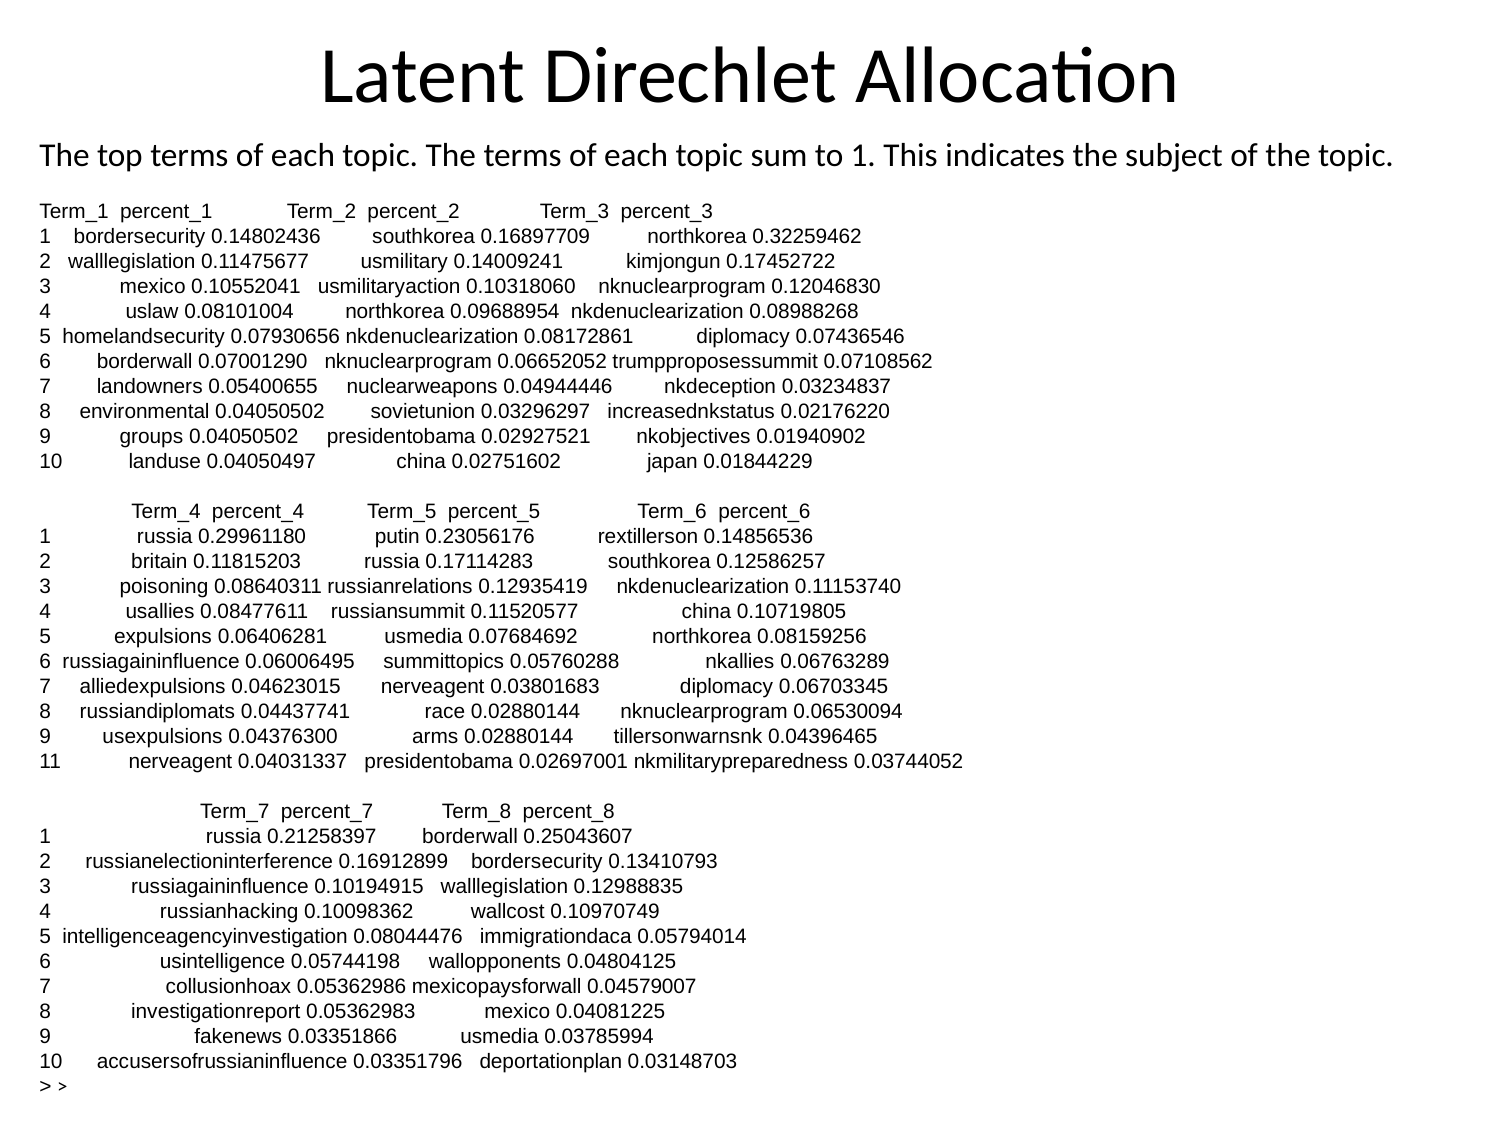

# Latent Direchlet Allocation
The top terms of each topic. The terms of each topic sum to 1. This indicates the subject of the topic.

Term_1  percent_1             Term_2  percent_2              Term_3  percent_3
1    bordersecurity 0.14802436         southkorea 0.16897709          northkorea 0.32259462
2   walllegislation 0.11475677         usmilitary 0.14009241           kimjongun 0.17452722
3            mexico 0.10552041   usmilitaryaction 0.10318060    nknuclearprogram 0.12046830
4             uslaw 0.08101004         northkorea 0.09688954  nkdenuclearization 0.08988268
5  homelandsecurity 0.07930656 nkdenuclearization 0.08172861           diplomacy 0.07436546
6        borderwall 0.07001290   nknuclearprogram 0.06652052 trumpproposessummit 0.07108562
7        landowners 0.05400655     nuclearweapons 0.04944446         nkdeception 0.03234837
8     environmental 0.04050502        sovietunion 0.03296297   increasednkstatus 0.02176220
9            groups 0.04050502     presidentobama 0.02927521        nkobjectives 0.01940902
         landuse 0.04050497              china 0.02751602               japan 0.01844229

                Term_4  percent_4           Term_5  percent_5                 Term_6  percent_6
1               russia 0.29961180            putin 0.23056176           rextillerson 0.14856536
2              britain 0.11815203           russia 0.17114283             southkorea 0.12586257
3            poisoning 0.08640311 russianrelations 0.12935419     nkdenuclearization 0.11153740
4             usallies 0.08477611    russiansummit 0.11520577                  china 0.10719805
5           expulsions 0.06406281          usmedia 0.07684692             northkorea 0.08159256
6  russiagaininfluence 0.06006495     summittopics 0.05760288               nkallies 0.06763289
7     alliedexpulsions 0.04623015       nerveagent 0.03801683              diplomacy 0.06703345
8     russiandiplomats 0.04437741             race 0.02880144       nknuclearprogram 0.06530094
9         usexpulsions 0.04376300             arms 0.02880144       tillersonwarnsnk 0.04396465
         nerveagent 0.04031337   presidentobama 0.02697001 nkmilitarypreparedness 0.03744052

                            Term_7  percent_7            Term_8  percent_8
1                           russia 0.21258397        borderwall 0.25043607
2      russianelectioninterference 0.16912899    bordersecurity 0.13410793
3              russiagaininfluence 0.10194915   walllegislation 0.12988835
4                   russianhacking 0.10098362          wallcost 0.10970749
5  intelligenceagencyinvestigation 0.08044476   immigrationdaca 0.05794014
6                   usintelligence 0.05744198     wallopponents 0.04804125
7                    collusionhoax 0.05362986 mexicopaysforwall 0.04579007
8              investigationreport 0.05362983            mexico 0.04081225
9                         fakenews 0.03351866           usmedia 0.03785994
10      accusersofrussianinfluence 0.03351796   deportationplan 0.03148703
> >